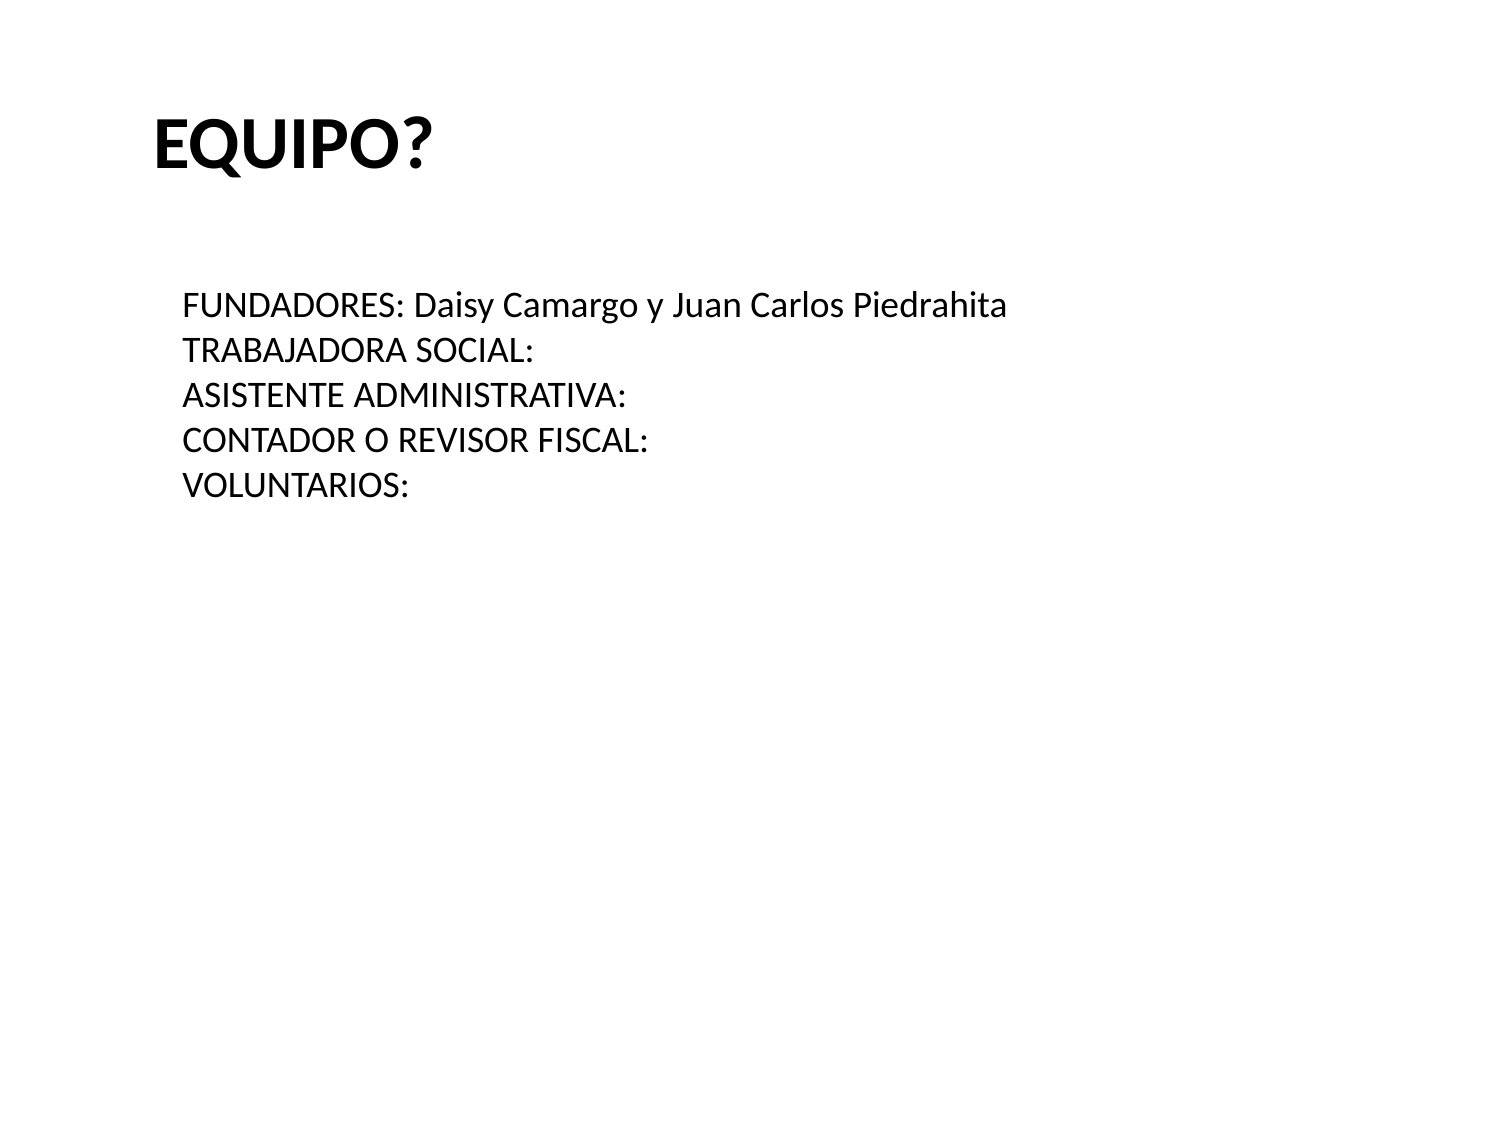

EQUIPO?
FUNDADORES: Daisy Camargo y Juan Carlos Piedrahita
TRABAJADORA SOCIAL:
ASISTENTE ADMINISTRATIVA:
CONTADOR O REVISOR FISCAL:
VOLUNTARIOS: